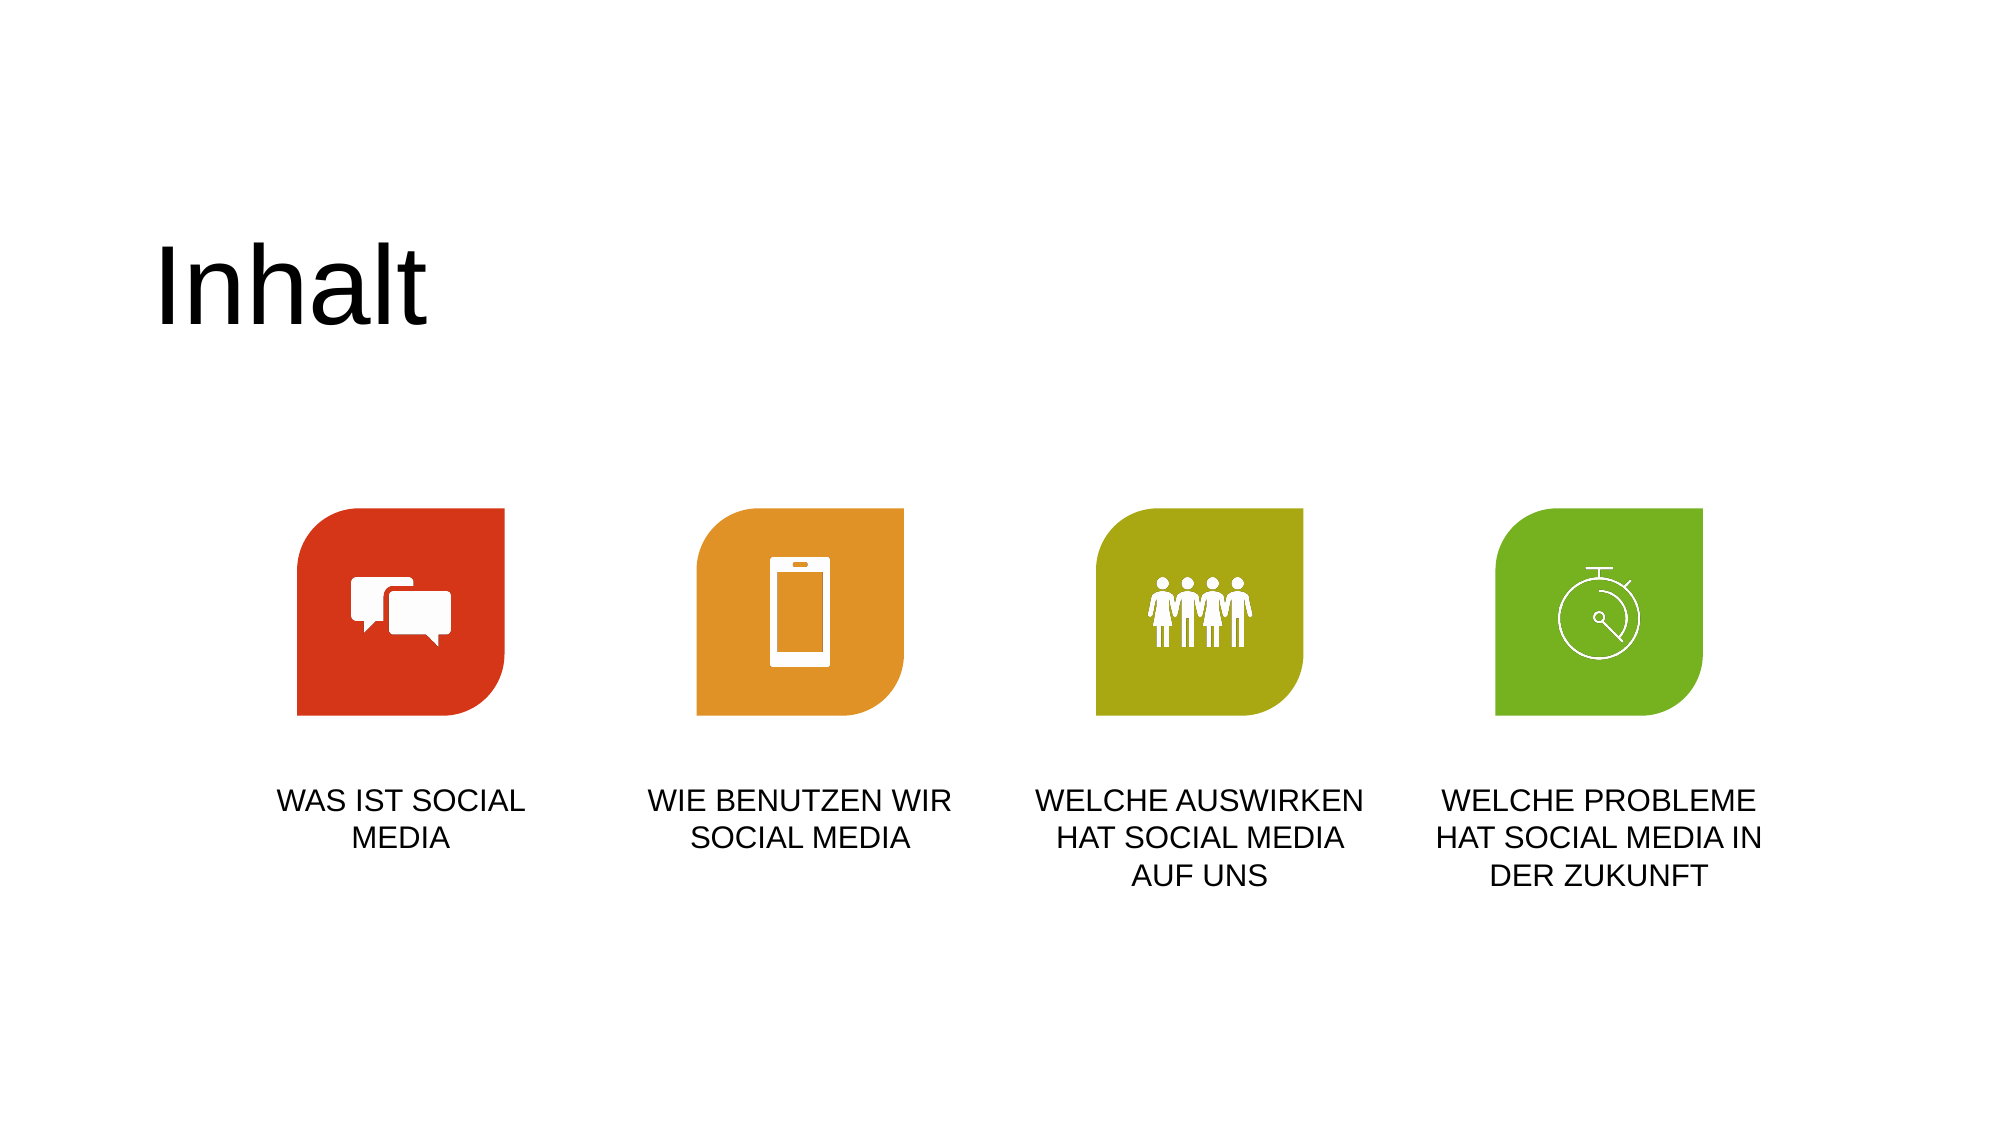

# Inhalt
Was ist Social Media
Wie benutzen wir Social Media
Welche Auswirken hat Social Media auf uns
Welche Probleme hat Social Media in der Zukunft